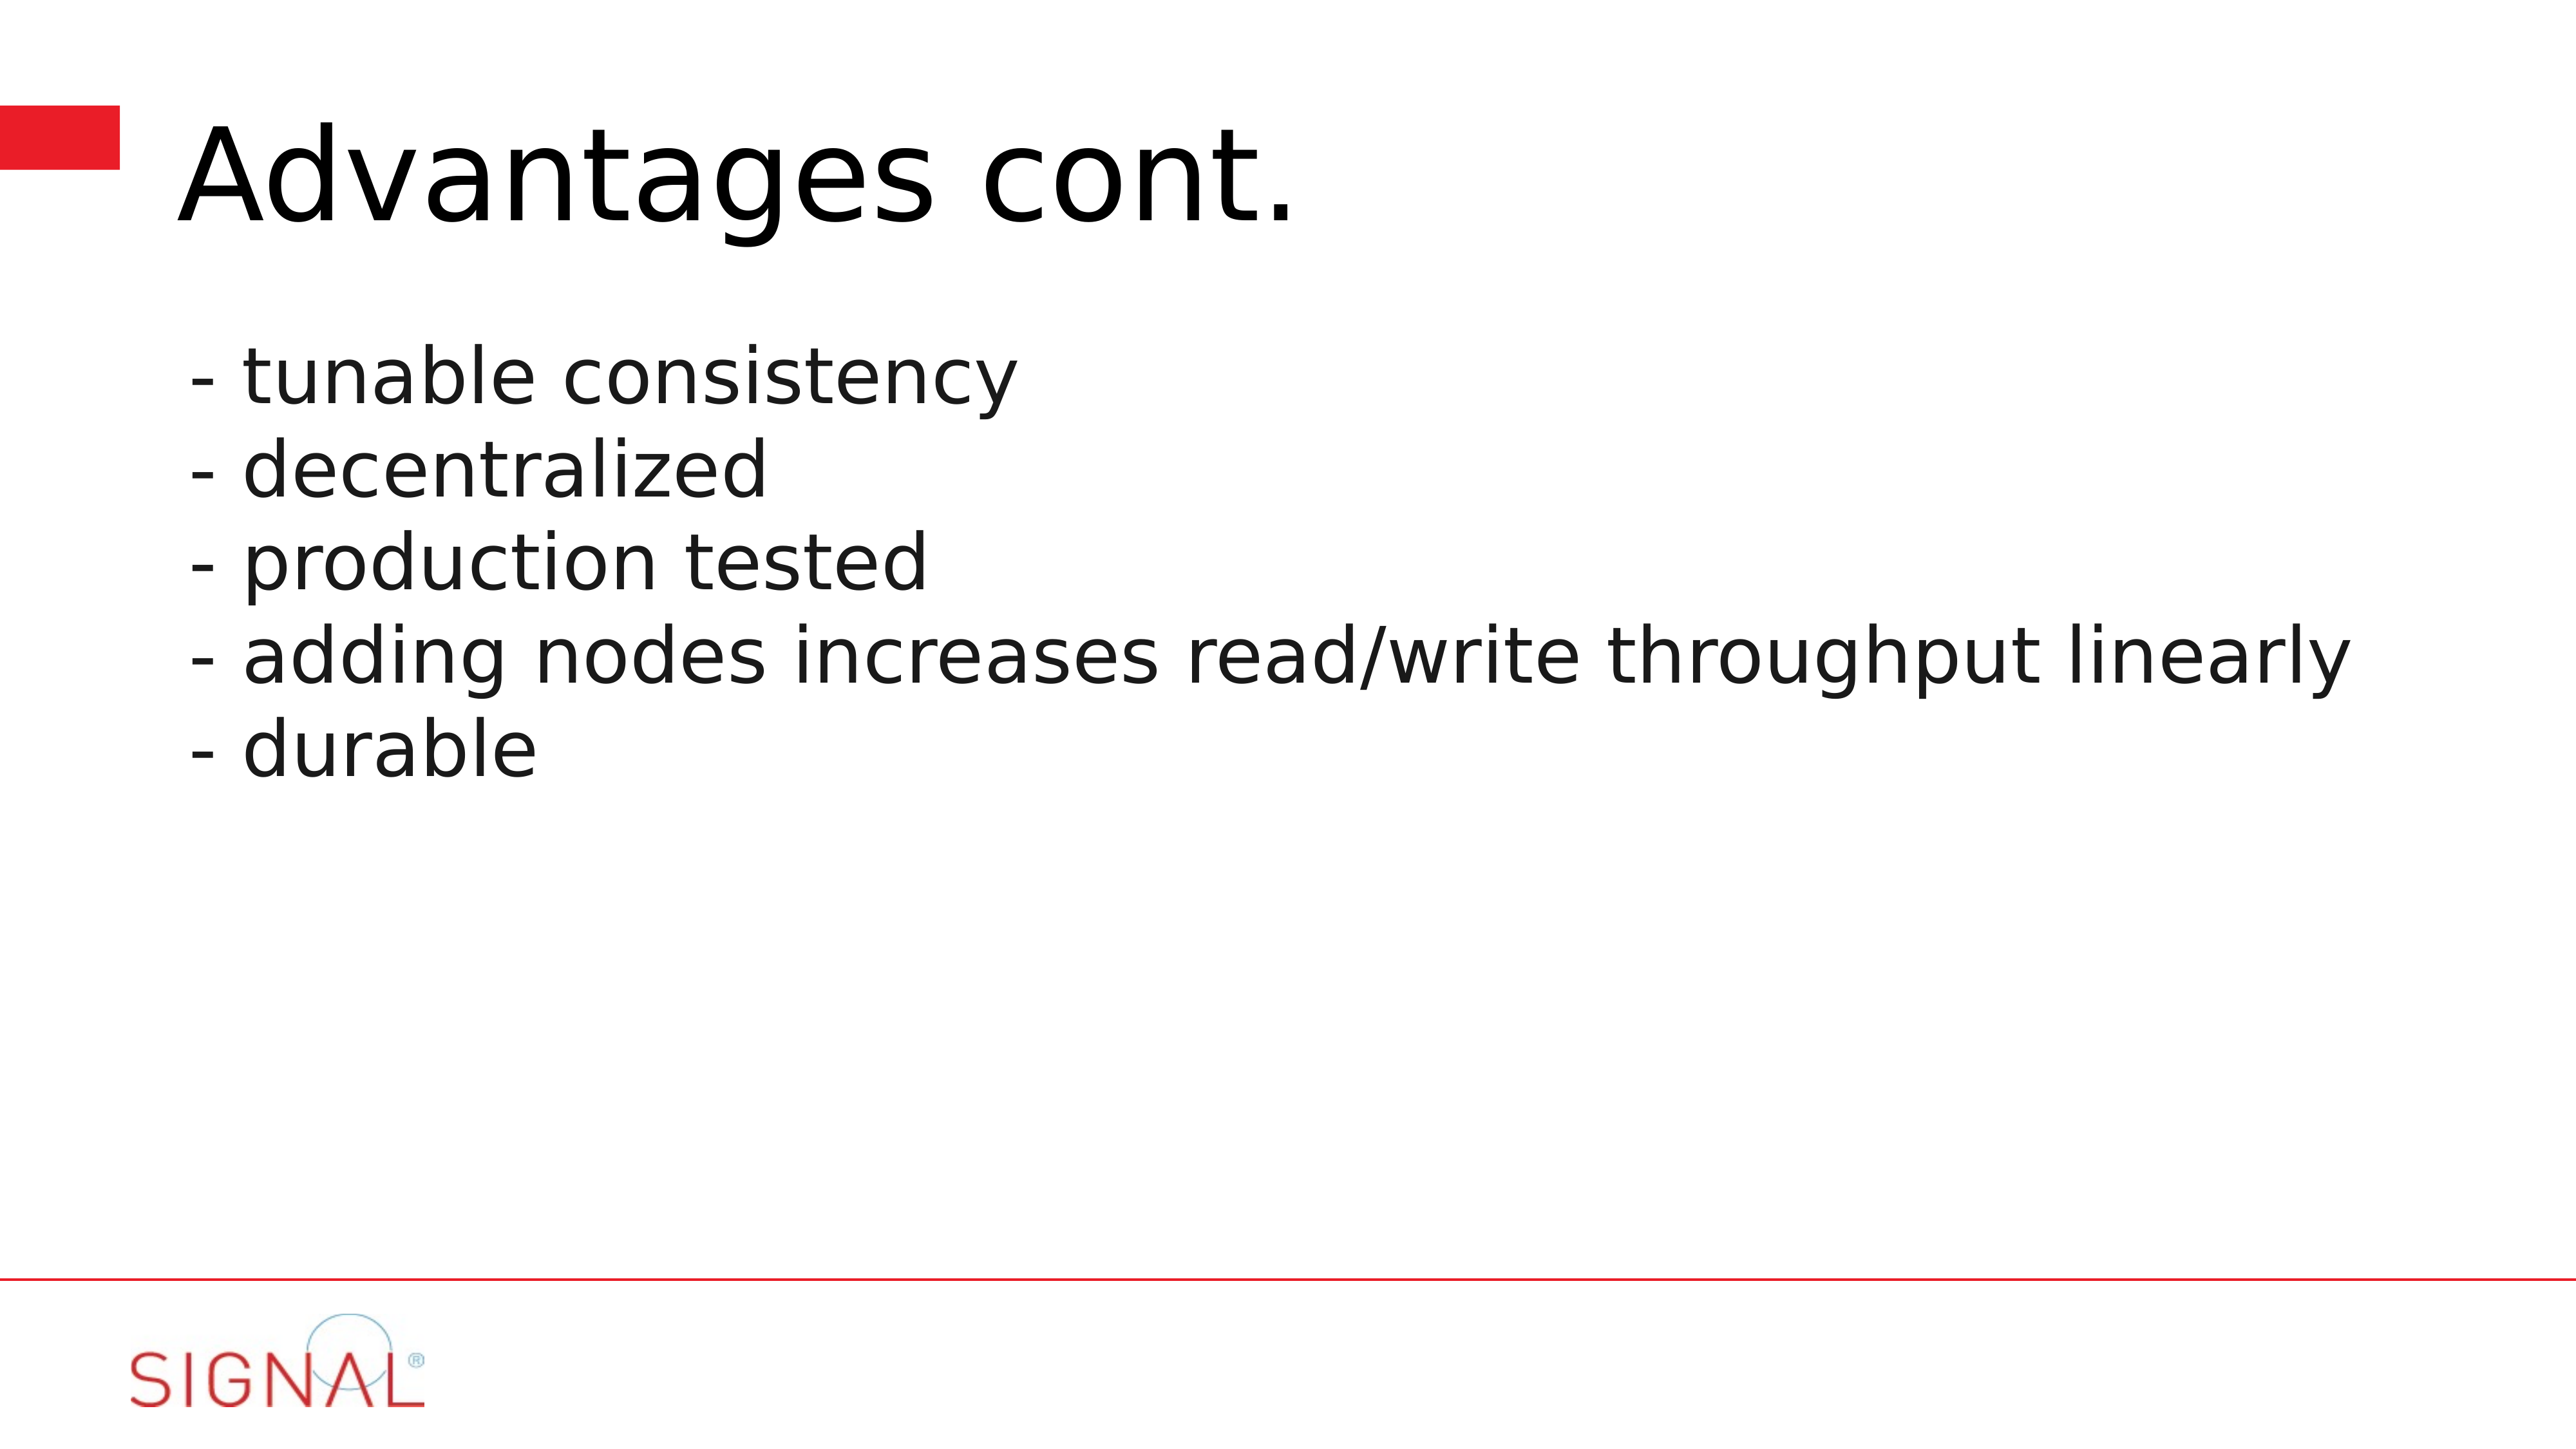

# Advantages cont.
- tunable consistency
- decentralized
- production tested
- adding nodes increases read/write throughput linearly
- durable